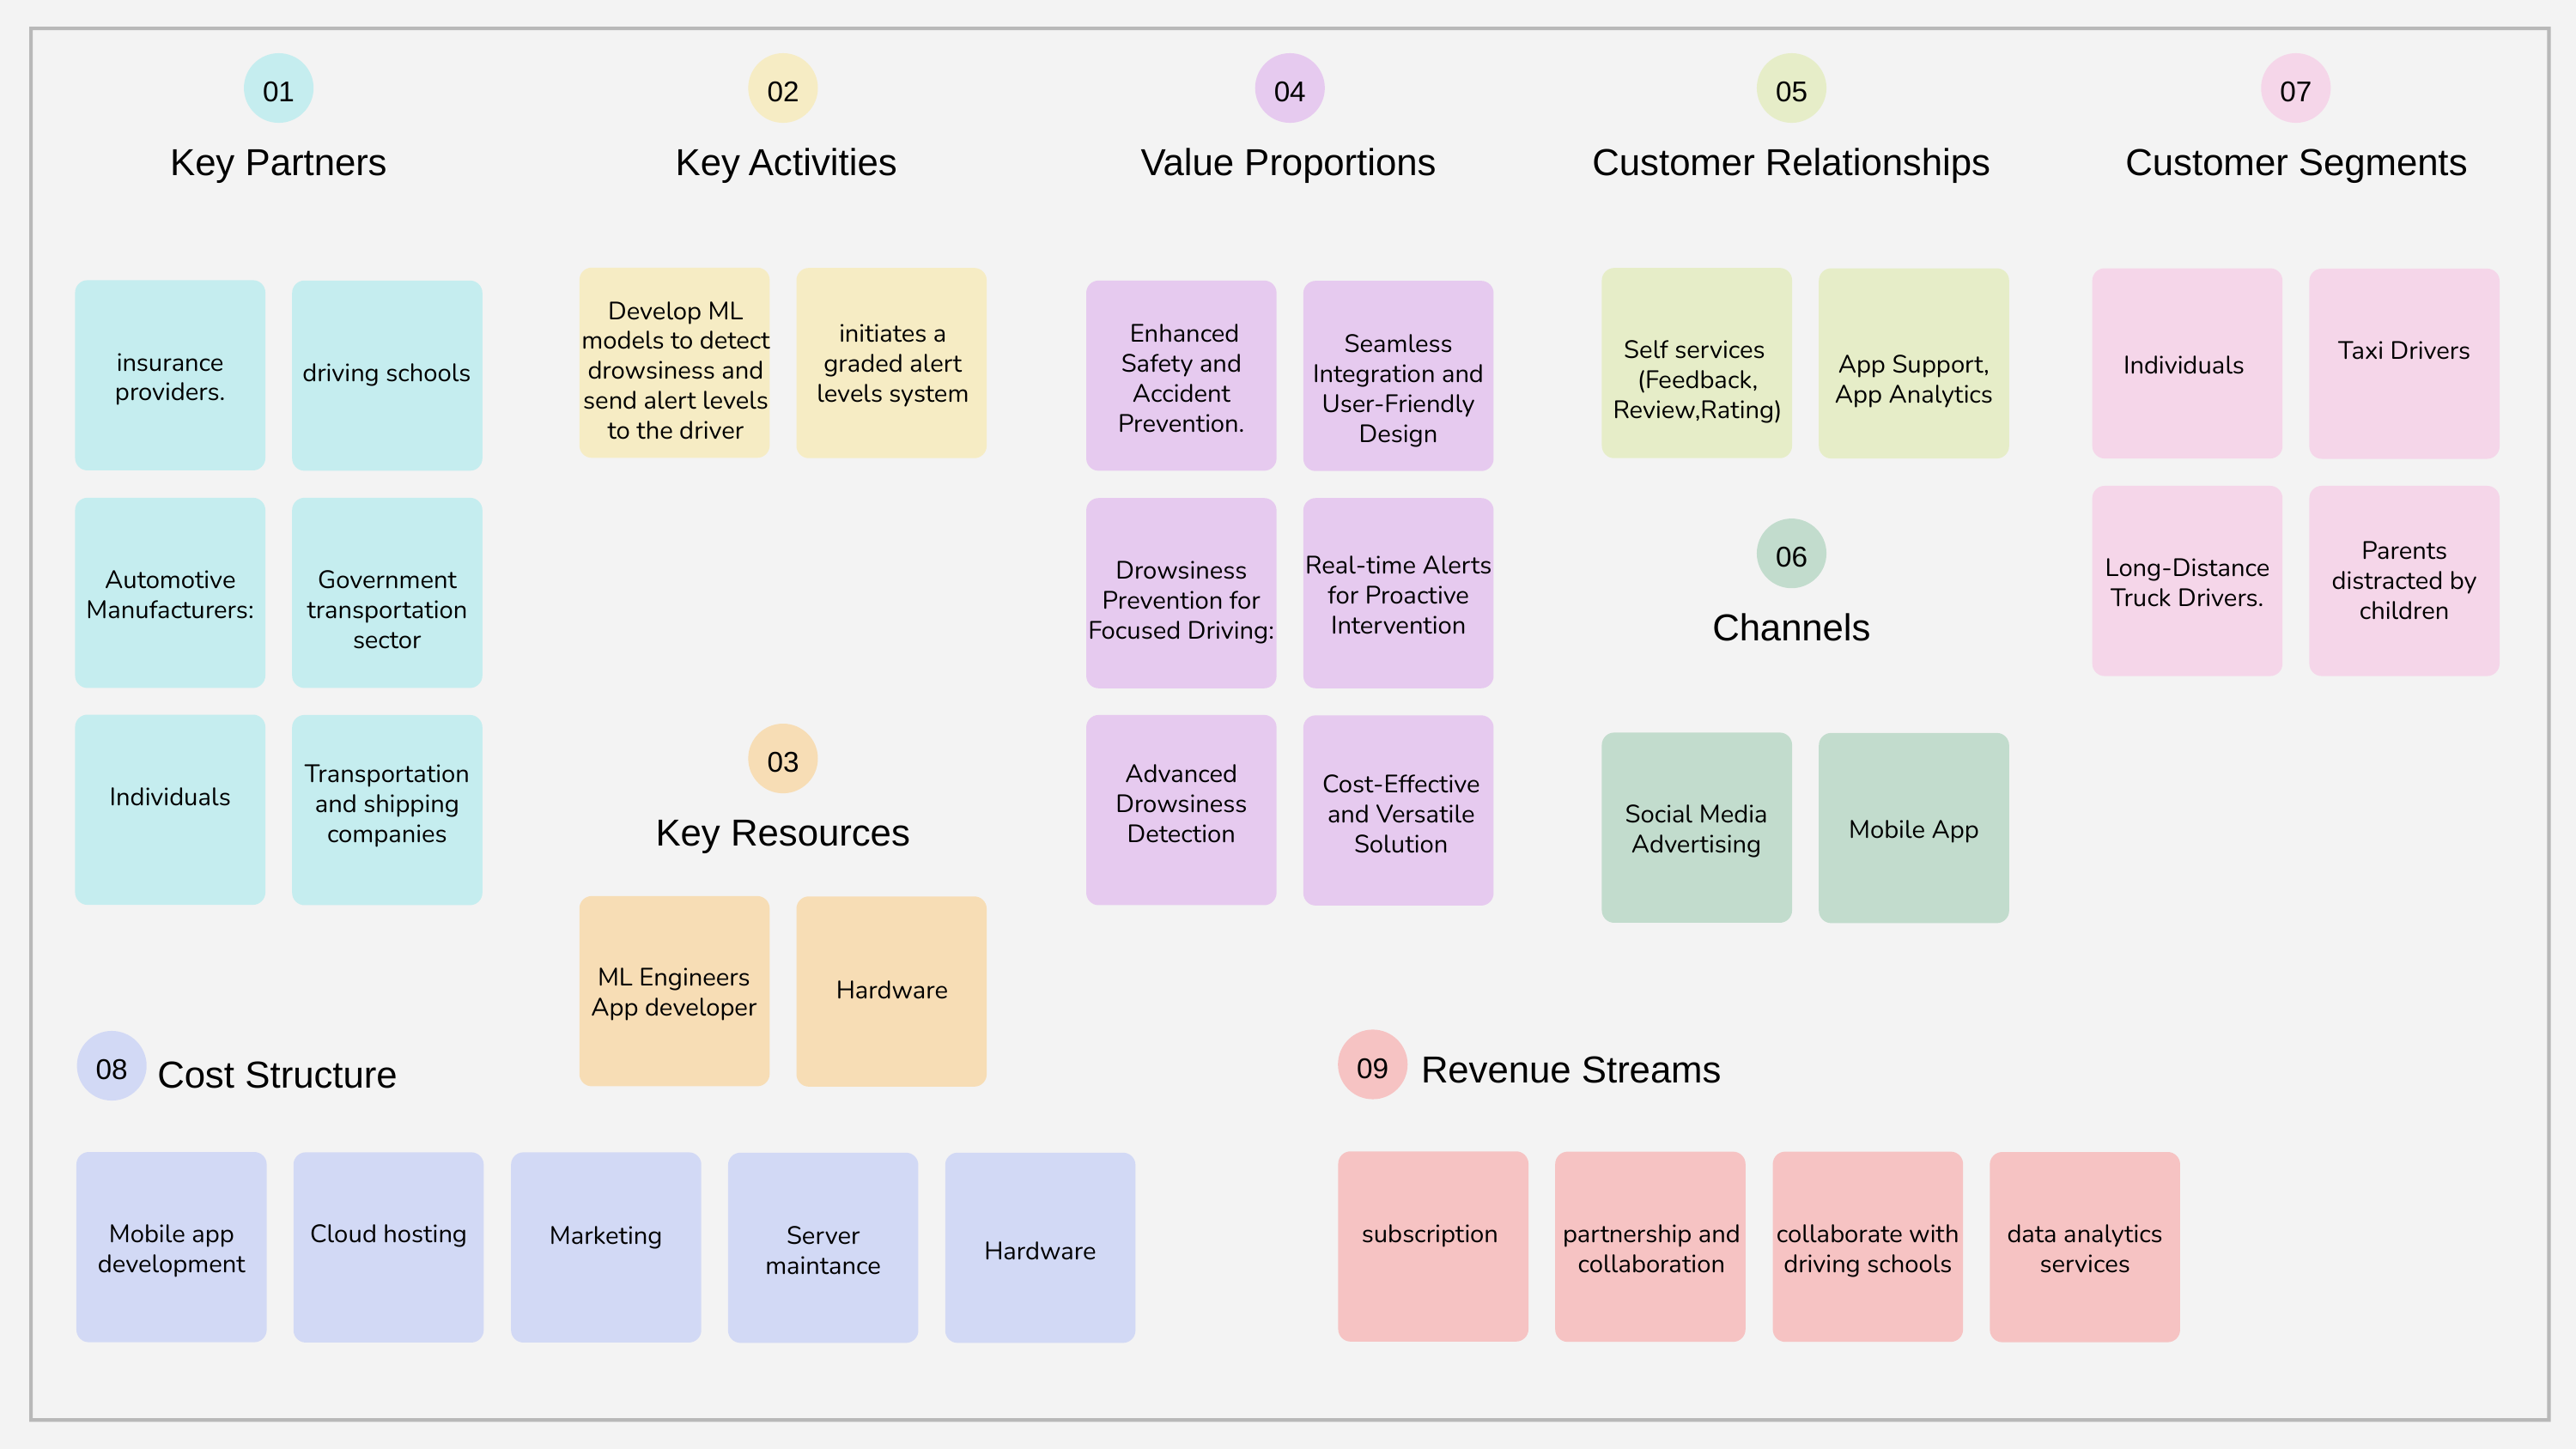

01
02
04
05
07
Key Partners
Key Activities
Value Proportions
Customer Relationships
Customer Segments

Develop ML models to detect drowsiness and send alert levels to the driver
initiates a graded alert levels system
 Enhanced Safety and Accident Prevention.
Seamless Integration and User-Friendly Design
Self services
(Feedback,
Review,Rating)
Taxi Drivers

insurance providers.
App Support,
App Analytics
Individuals

driving schools

06
Parents distracted by children
Real-time Alerts for Proactive Intervention
Long-Distance Truck Drivers.
Drowsiness Prevention for Focused Driving:
Automotive Manufacturers:
Government transportation sector

Channels

03
Transportation and shipping companies

Advanced Drowsiness Detection
Cost-Effective and Versatile Solution
Individuals

Social Media Advertising
Key Resources
Mobile App

ML Engineers
App developer
Hardware

Revenue Streams
Cost Structure
09
08

Mobile app development
Cloud hosting
subscription
partnership and collaboration
collaborate with driving schools
data analytics services
Marketing
Server maintance
Hardware